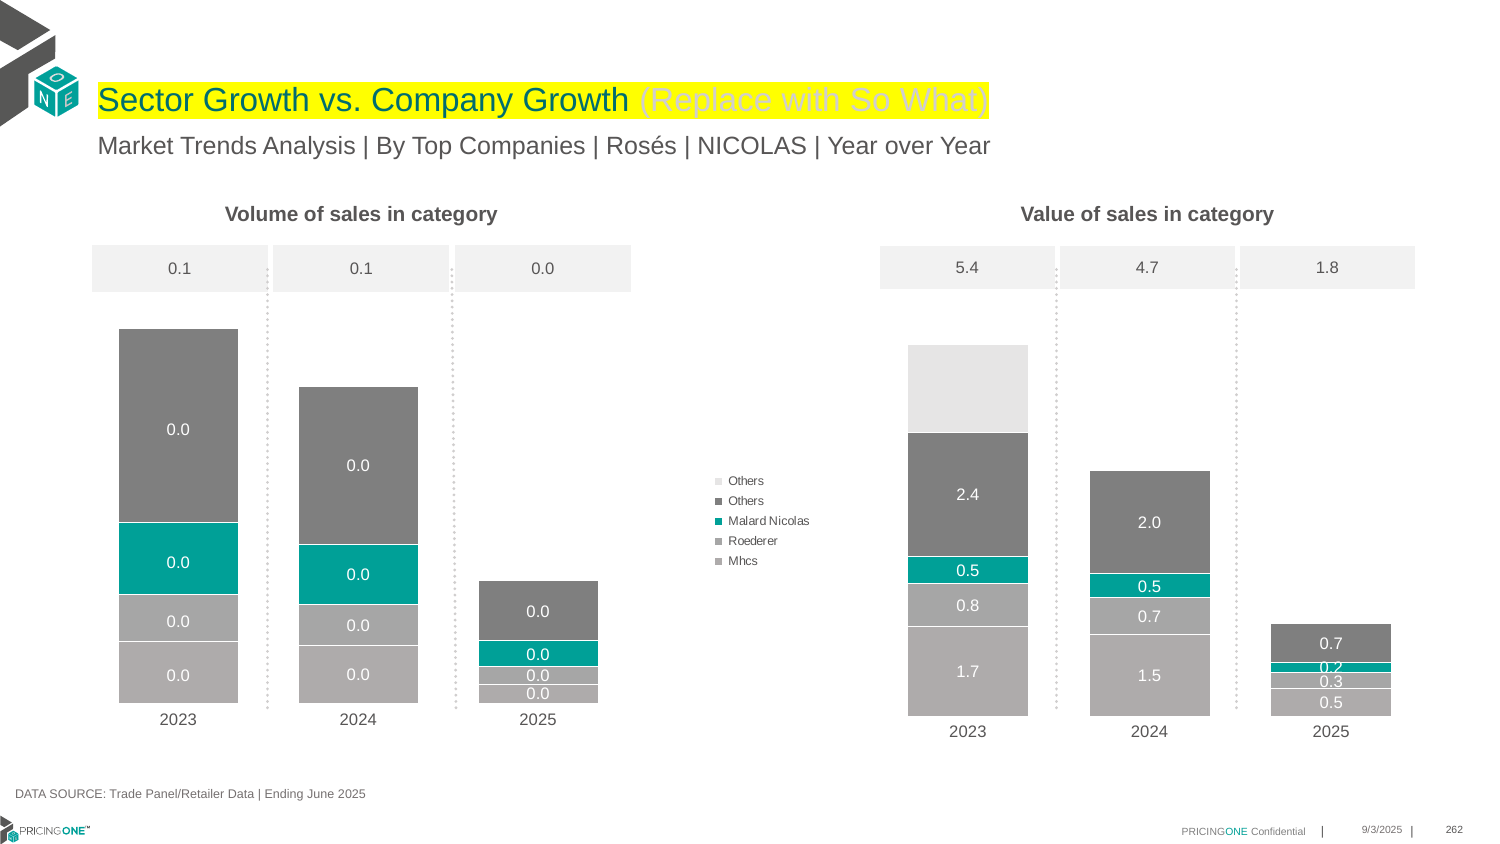

# Sector Growth vs. Company Growth (Replace with So What)
Market Trends Analysis | By Top Companies | Rosés | NICOLAS | Year over Year
| Value of sales in category |  |  |
| --- | --- | --- |
| 5.4 | 4.7 | 1.8 |
| Volume of sales in category |  |  |
| --- | --- | --- |
| 0.1 | 0.1 | 0.0 |

### Chart

| Category | Mhcs | Roederer | Malard Nicolas | Others | Others |
|---|---|---|---|---|---|
| 2023 | 1.704552 | 0.824258 | 0.524486 | 2.362813 | 1.697000000160187 |
| 2024 | 1.549448 | 0.709763 | 0.455925 | 1.970305 | 0.0 |
| 2025 | 0.521678 | 0.305386 | 0.19613 | 0.743557 | 0.0 |

### Chart

| Category | Mhcs | Roederer | Malard Nicolas | Others | Others |
|---|---|---|---|---|---|
| 2023 | 0.012286 | 0.009095 | 0.014177 | 0.038386 | 0.0 |
| 2024 | 0.011482 | 0.007999 | 0.011877 | 0.031005 | -1.455191522836685e-11 |
| 2025 | 0.003783 | 0.003392 | 0.005119 | 0.011852 | 0.0 |
DATA SOURCE: Trade Panel/Retailer Data | Ending June 2025

9/3/2025
262